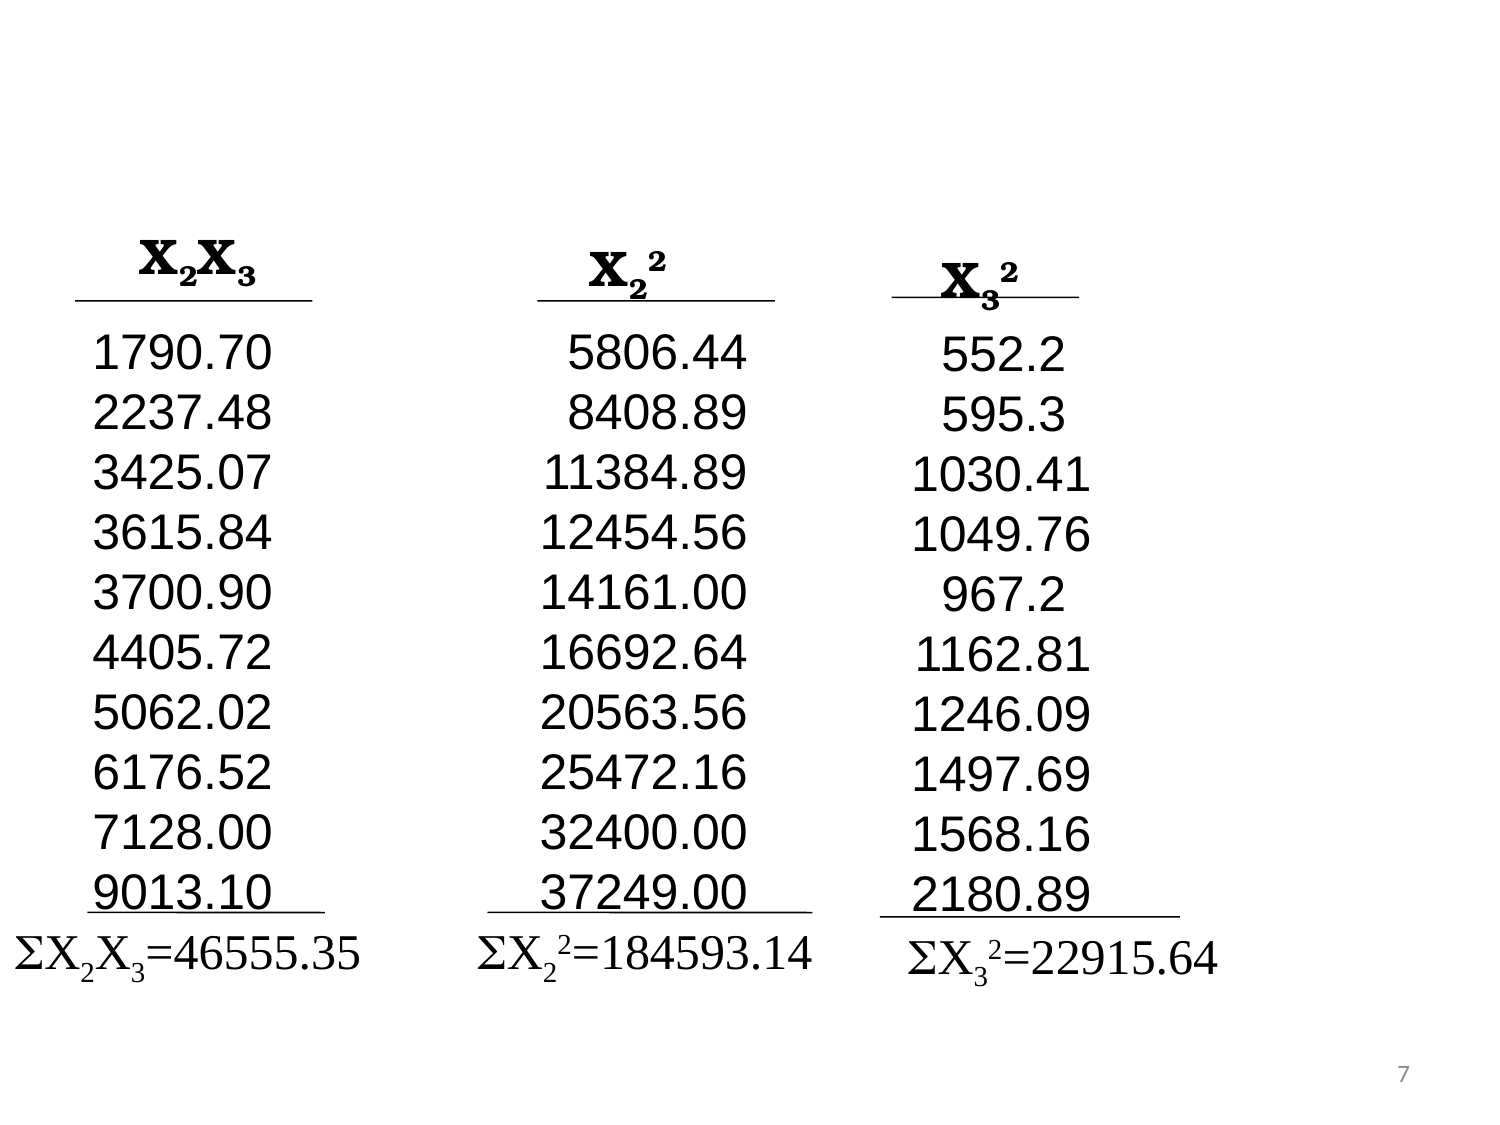

X2X3

X22

X32

1790.70
2237.48
3425.07
3615.84
3700.90
4405.72
5062.02
6176.52
7128.00
9013.10
5806.44
8408.89
11384.89
12454.56
14161.00
16692.64
20563.56
25472.16
32400.00
37249.00
552.2
595.3
1030.41
1049.76
967.2
1162.81
1246.09
1497.69
1568.16
2180.89
ΣX2X3=46555.35

ΣX22=184593.14

 ΣX32=22915.64

7